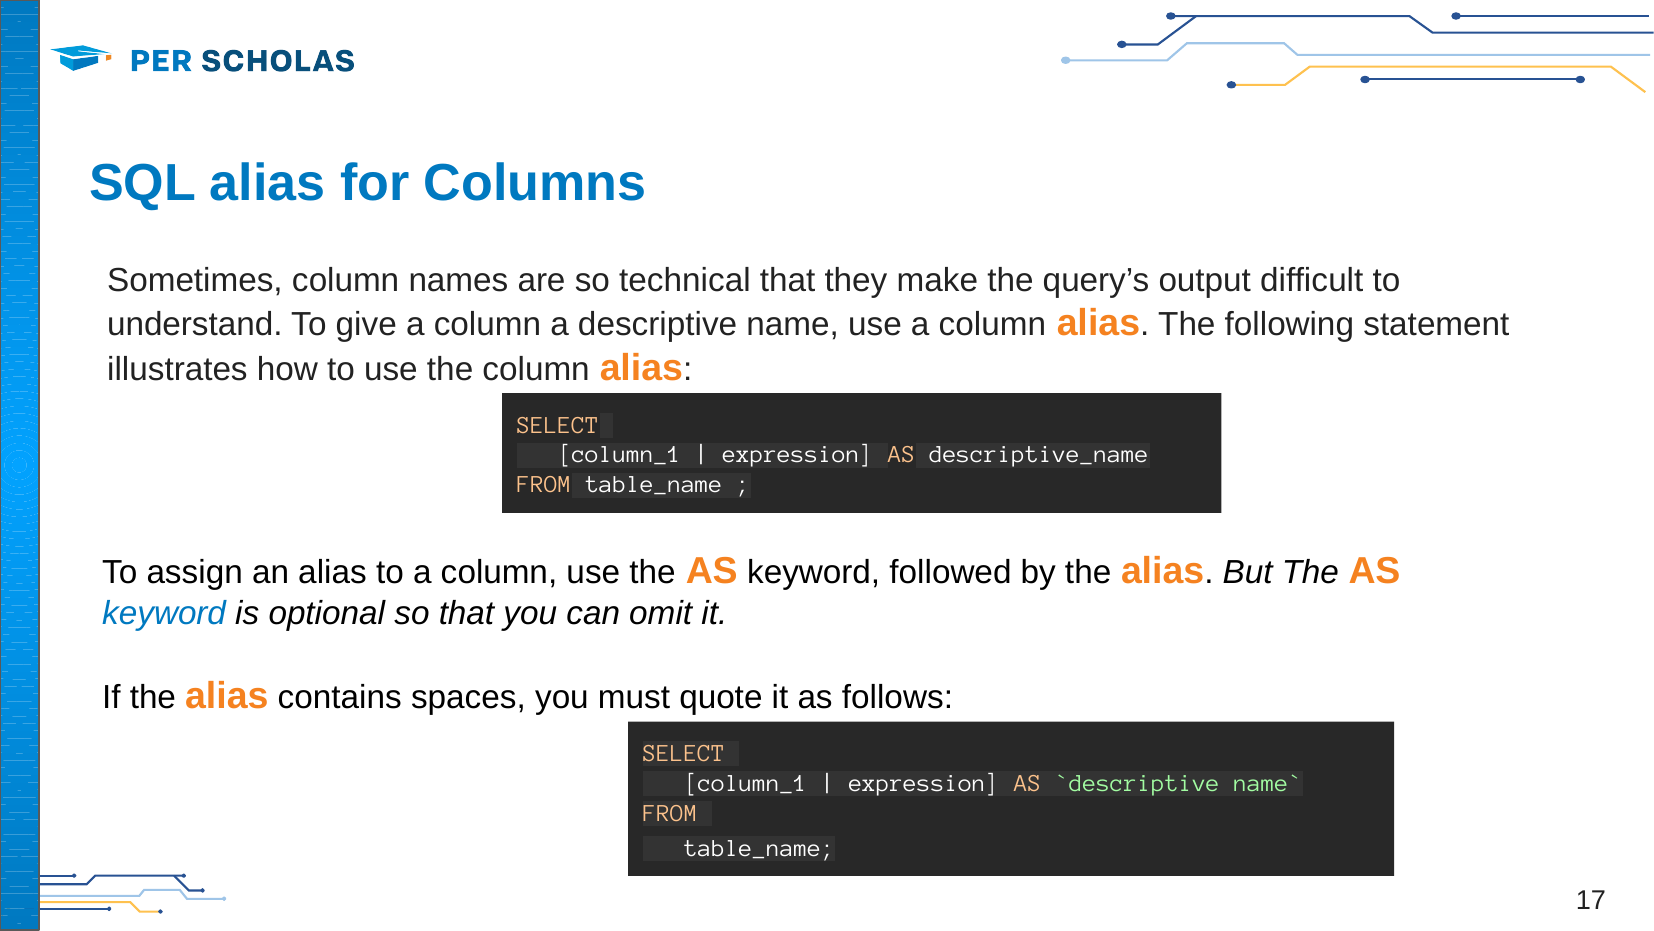

# SQL alias for Columns
Sometimes, column names are so technical that they make the query’s output difficult to understand. To give a column a descriptive name, use a column alias. The following statement illustrates how to use the column alias:

SELECT
   [column_1 | expression] AS descriptive_name
FROM table_name ;
To assign an alias to a column, use the AS keyword, followed by the alias. But The AS keyword is optional so that you can omit it.

If the alias contains spaces, you must quote it as follows:
SELECT
   [column_1 | expression] AS `descriptive name`
FROM
   table_name;
17